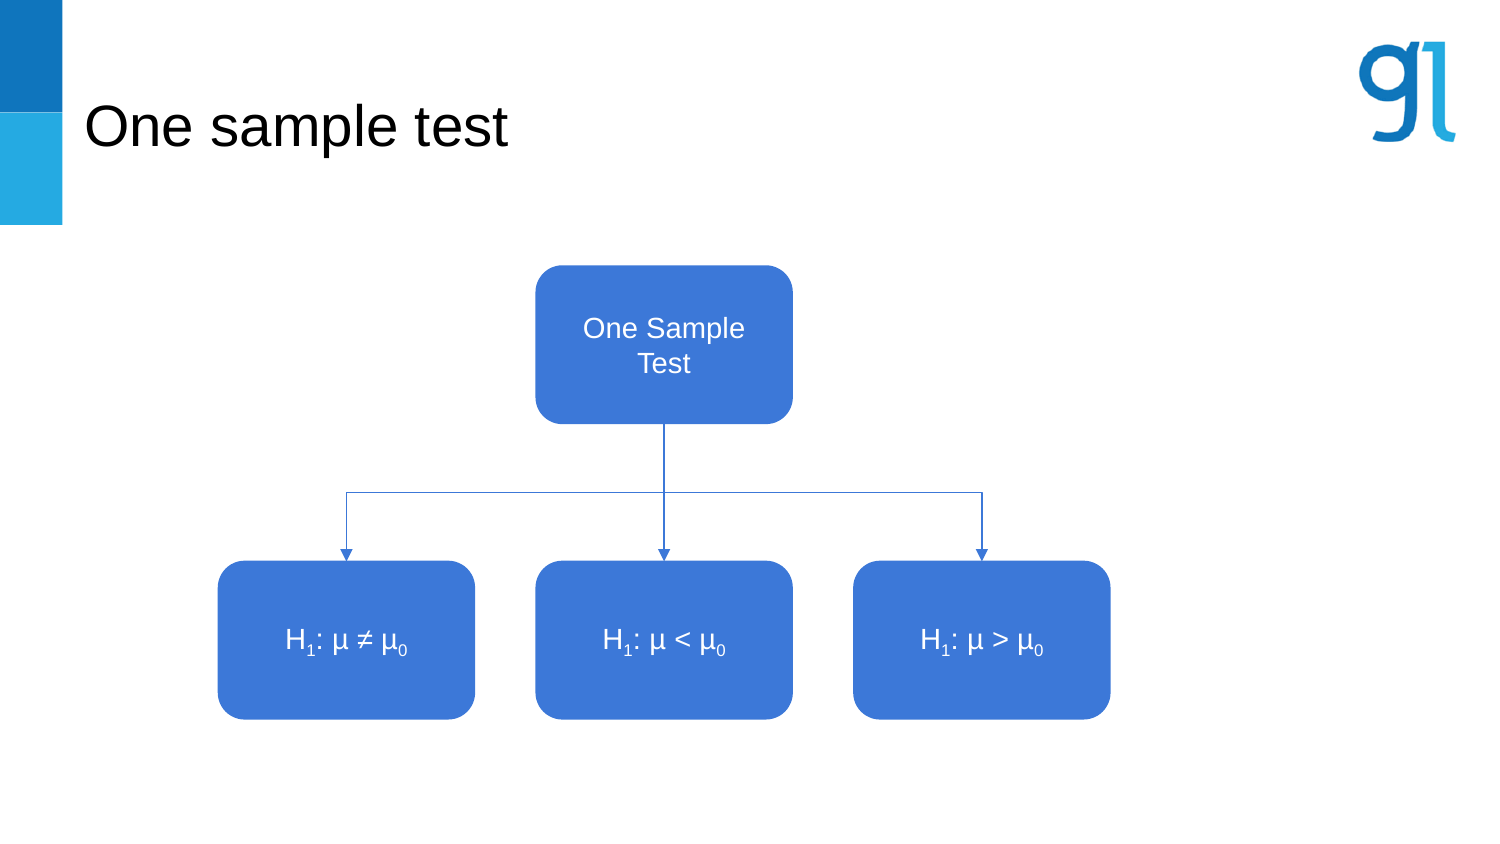

# One sample test
One Sample Test
H1: µ ≠ µ0
H1: µ < µ0
H1: µ > µ0